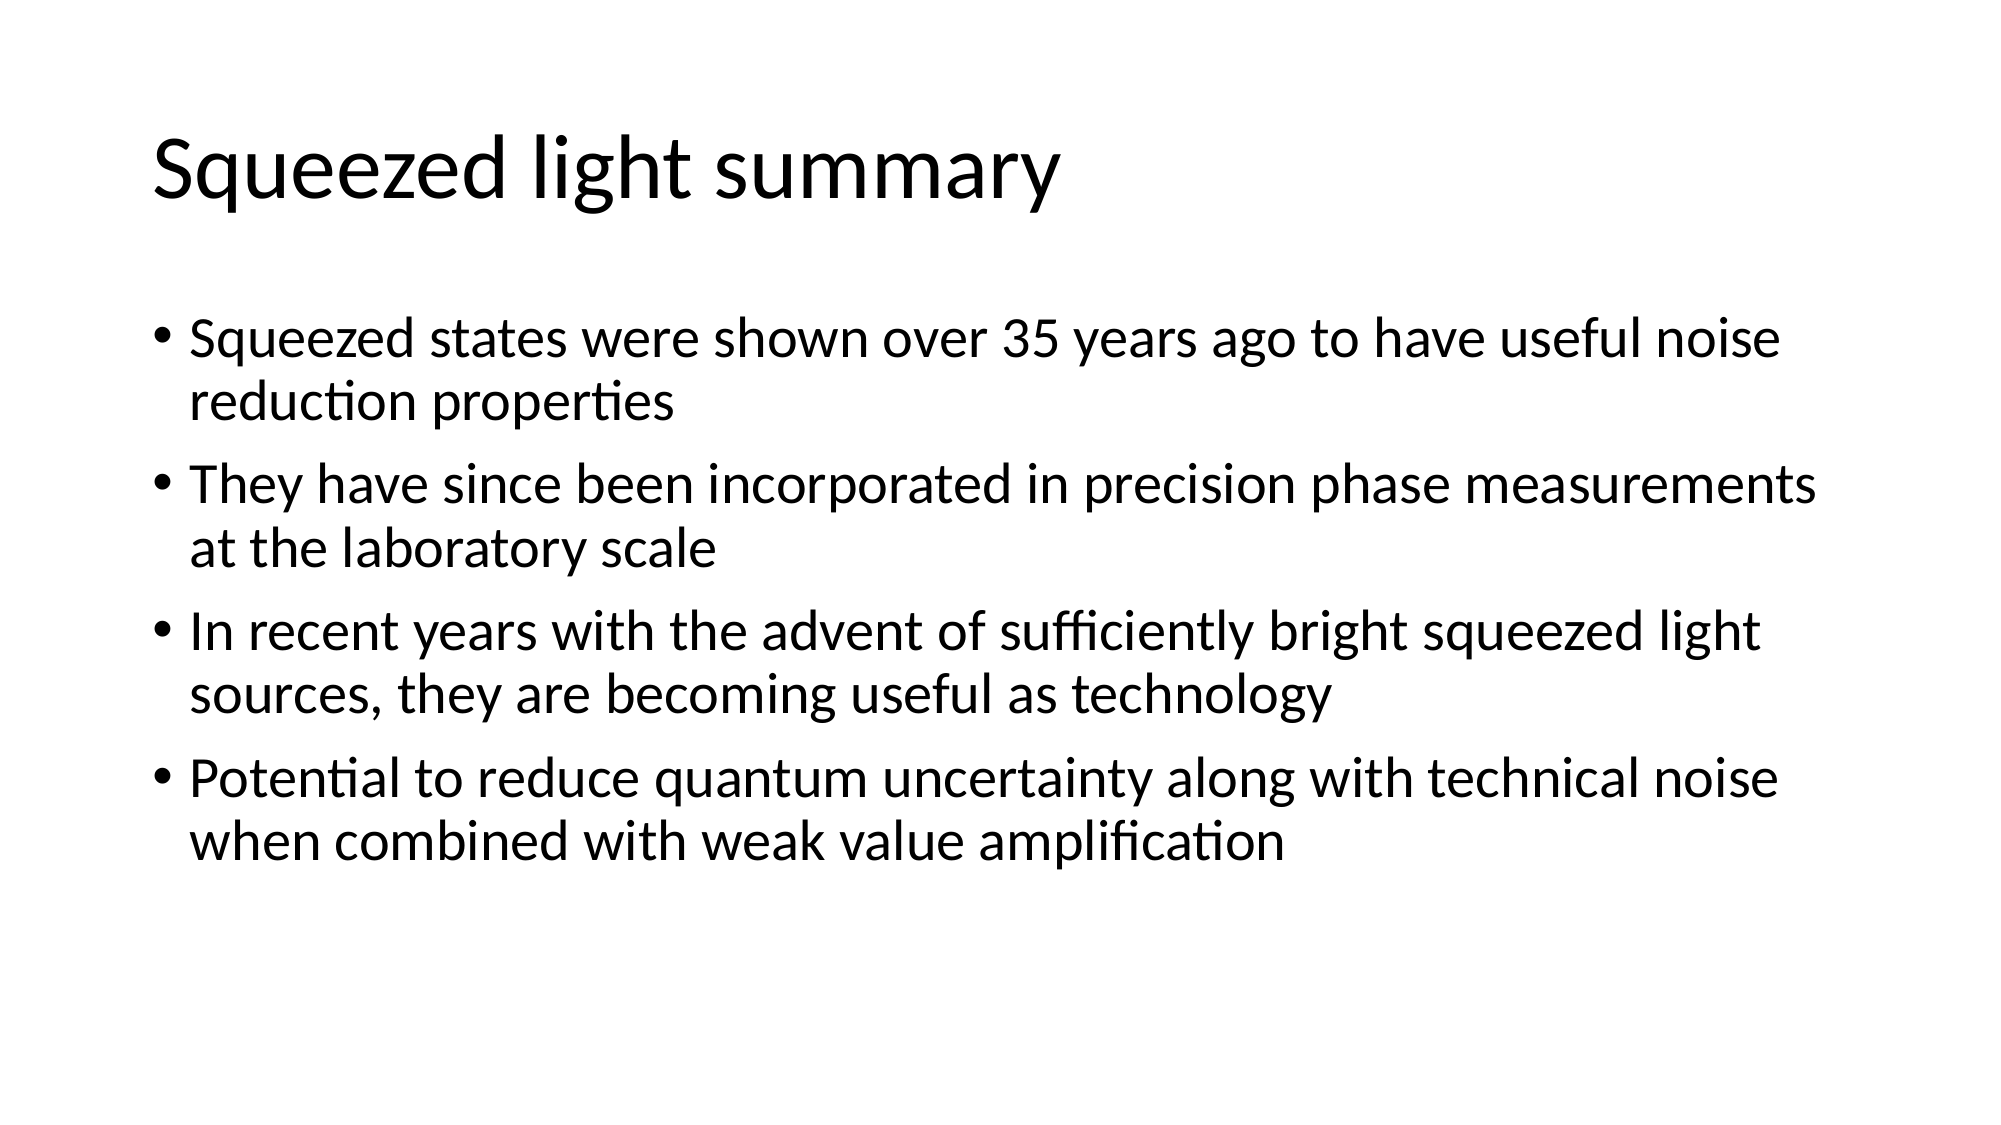

# Squeezed light summary
Squeezed states were shown over 35 years ago to have useful noise reduction properties
They have since been incorporated in precision phase measurements at the laboratory scale
In recent years with the advent of sufficiently bright squeezed light sources, they are becoming useful as technology
Potential to reduce quantum uncertainty along with technical noise when combined with weak value amplification